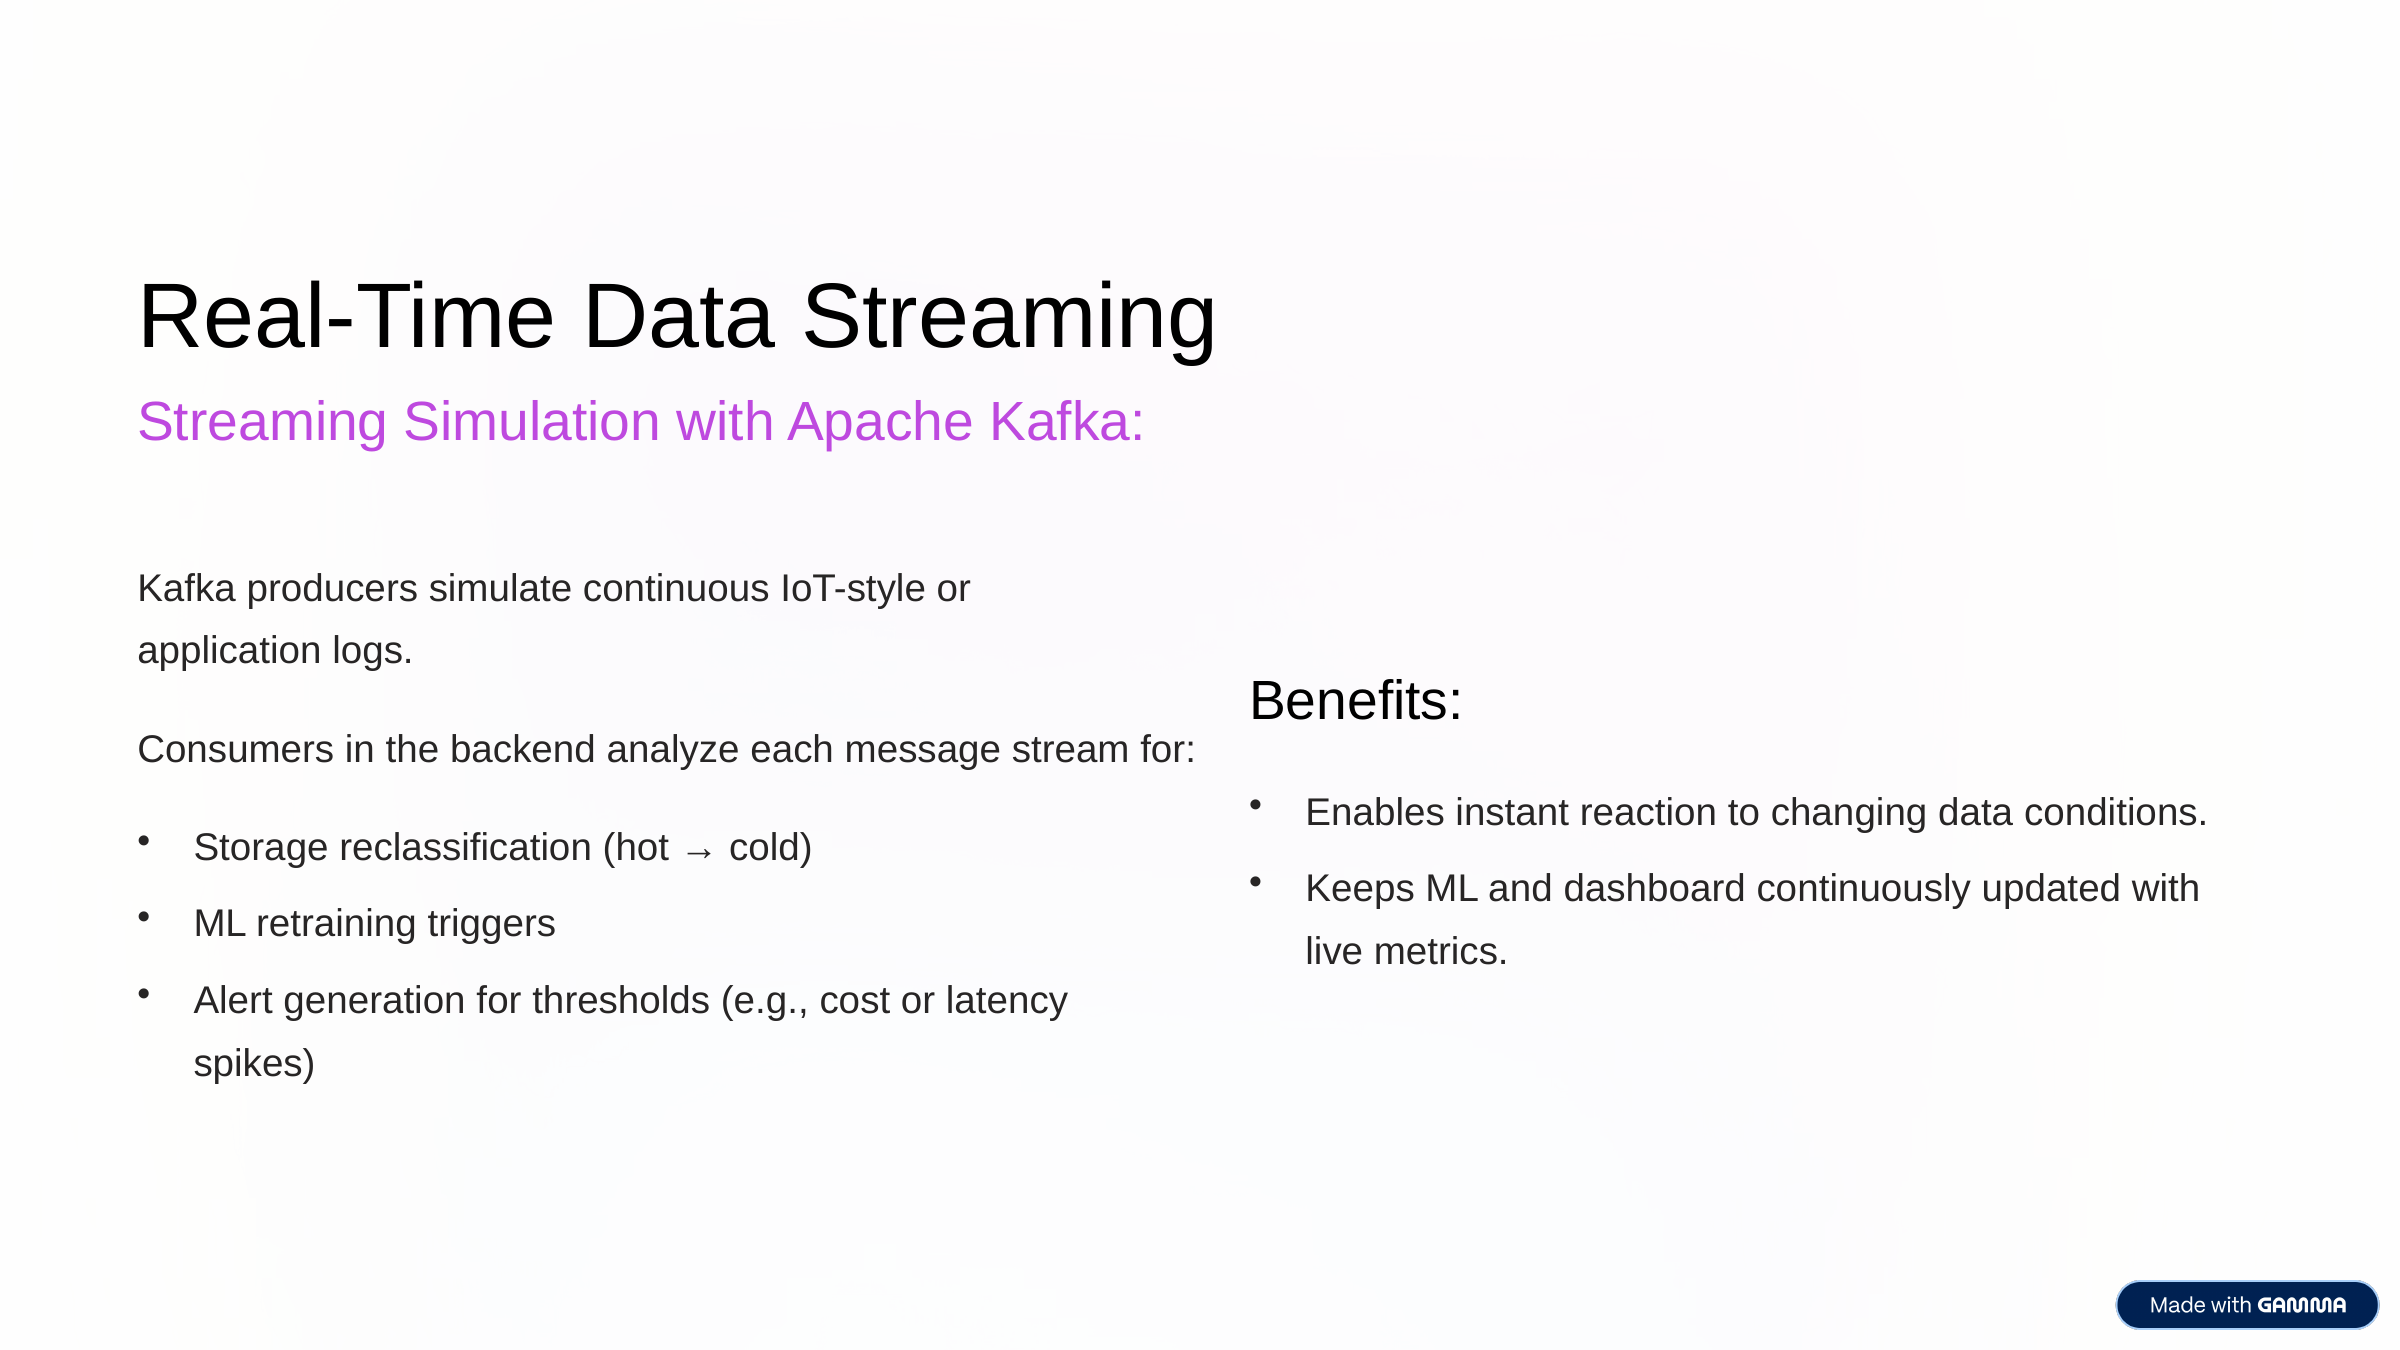

Real-Time Data Streaming
Streaming Simulation with Apache Kafka:
Kafka producers simulate continuous IoT-style or application logs.
Benefits:
Consumers in the backend analyze each message stream for:
Enables instant reaction to changing data conditions.
Storage reclassification (hot → cold)
Keeps ML and dashboard continuously updated with live metrics.
ML retraining triggers
Alert generation for thresholds (e.g., cost or latency spikes)